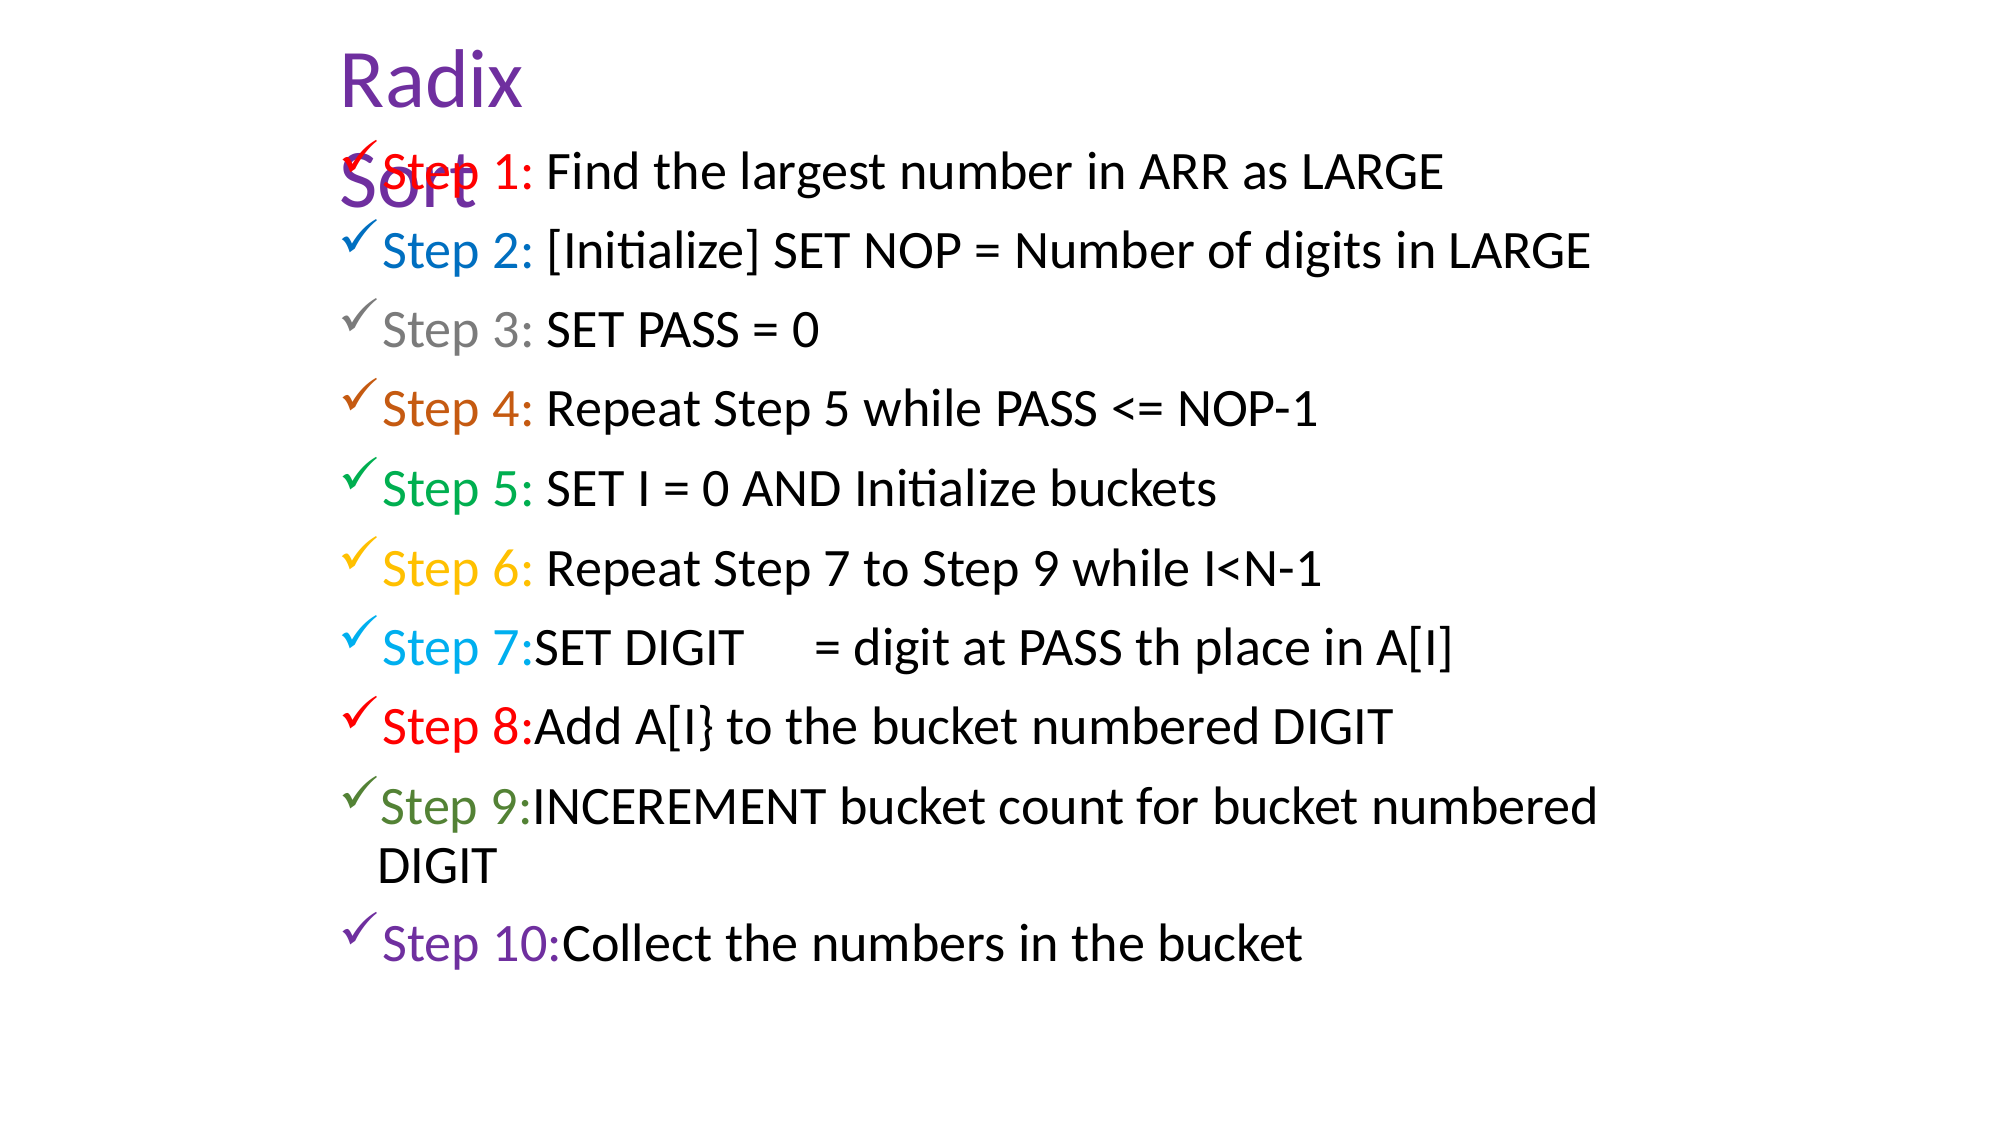

# Radix Sort
Step 1: Find the largest number in ARR as LARGE
Step 2: [Initialize] SET NOP = Number of digits in LARGE
Step 3: SET PASS = 0
Step 4: Repeat Step 5 while PASS <= NOP-1
Step 5: SET I = 0 AND Initialize buckets
Step 6: Repeat Step 7 to Step 9 while I<N-1
Step 7:SET DIGIT	= digit at PASS th place in A[I]
Step 8:Add A[I} to the bucket numbered DIGIT
Step 9:INCEREMENT bucket count for bucket numbered DIGIT
Step 10:Collect the numbers in the bucket